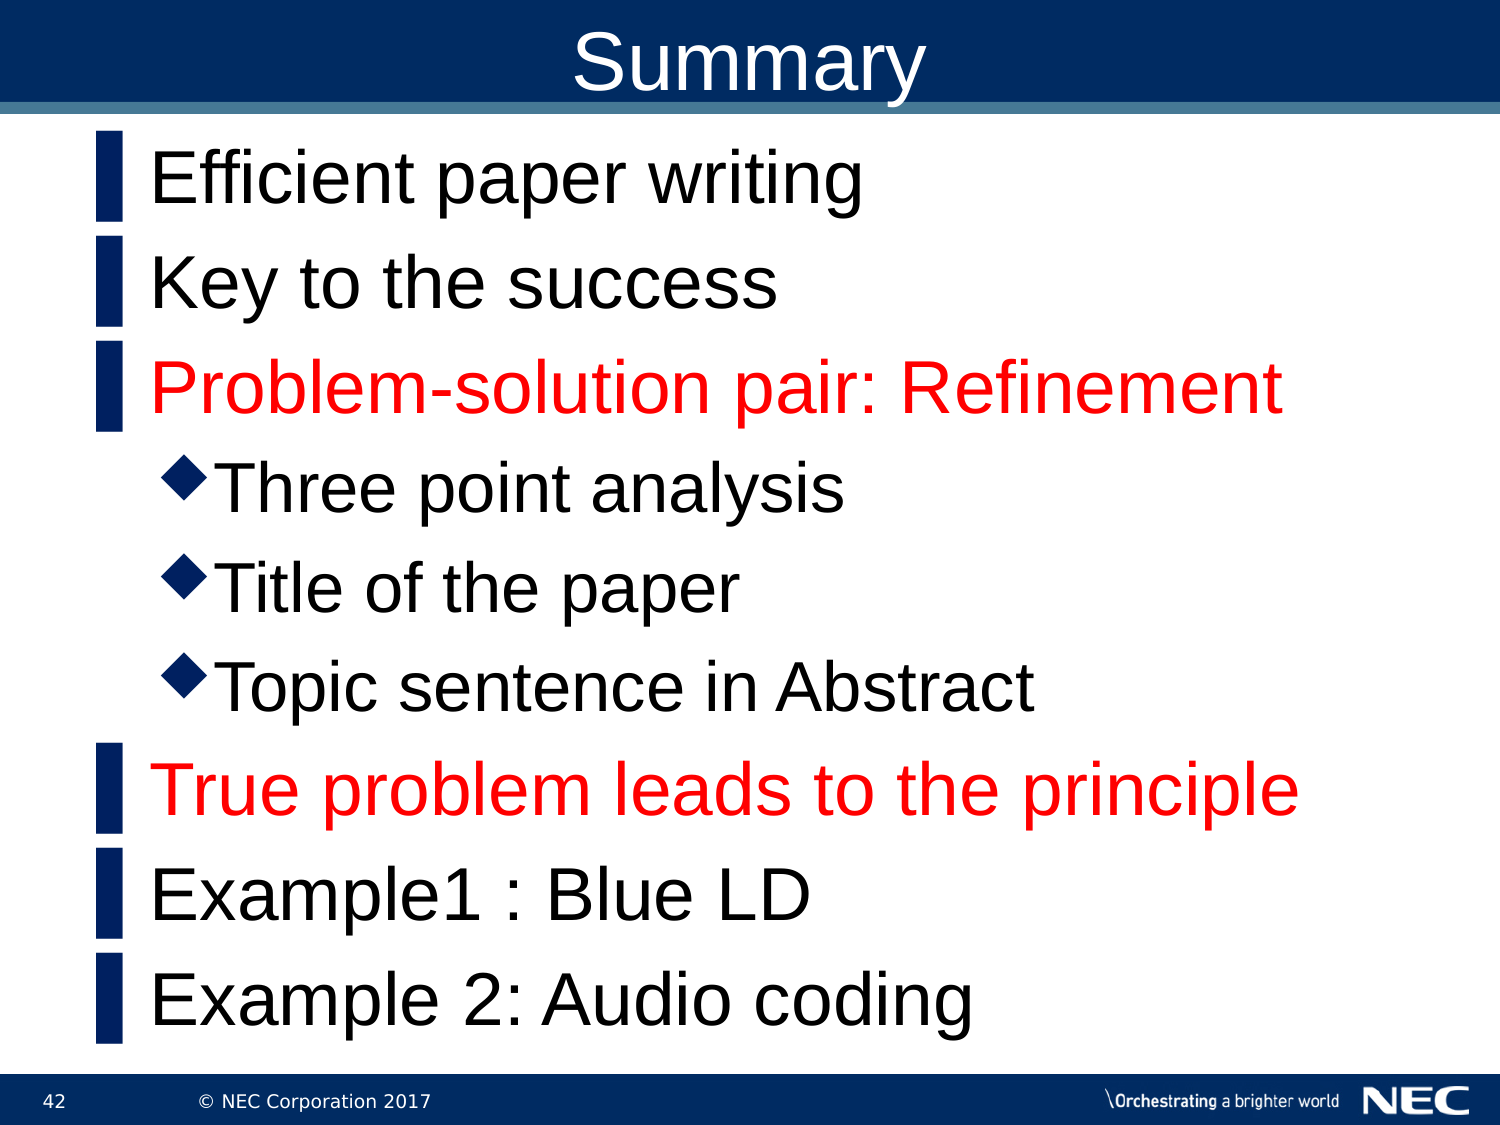

# Summary
Efficient paper writing
Key to the success
Problem-solution pair: Refinement
Three point analysis
Title of the paper
Topic sentence in Abstract
True problem leads to the principle
Example1 : Blue LD
Example 2: Audio coding